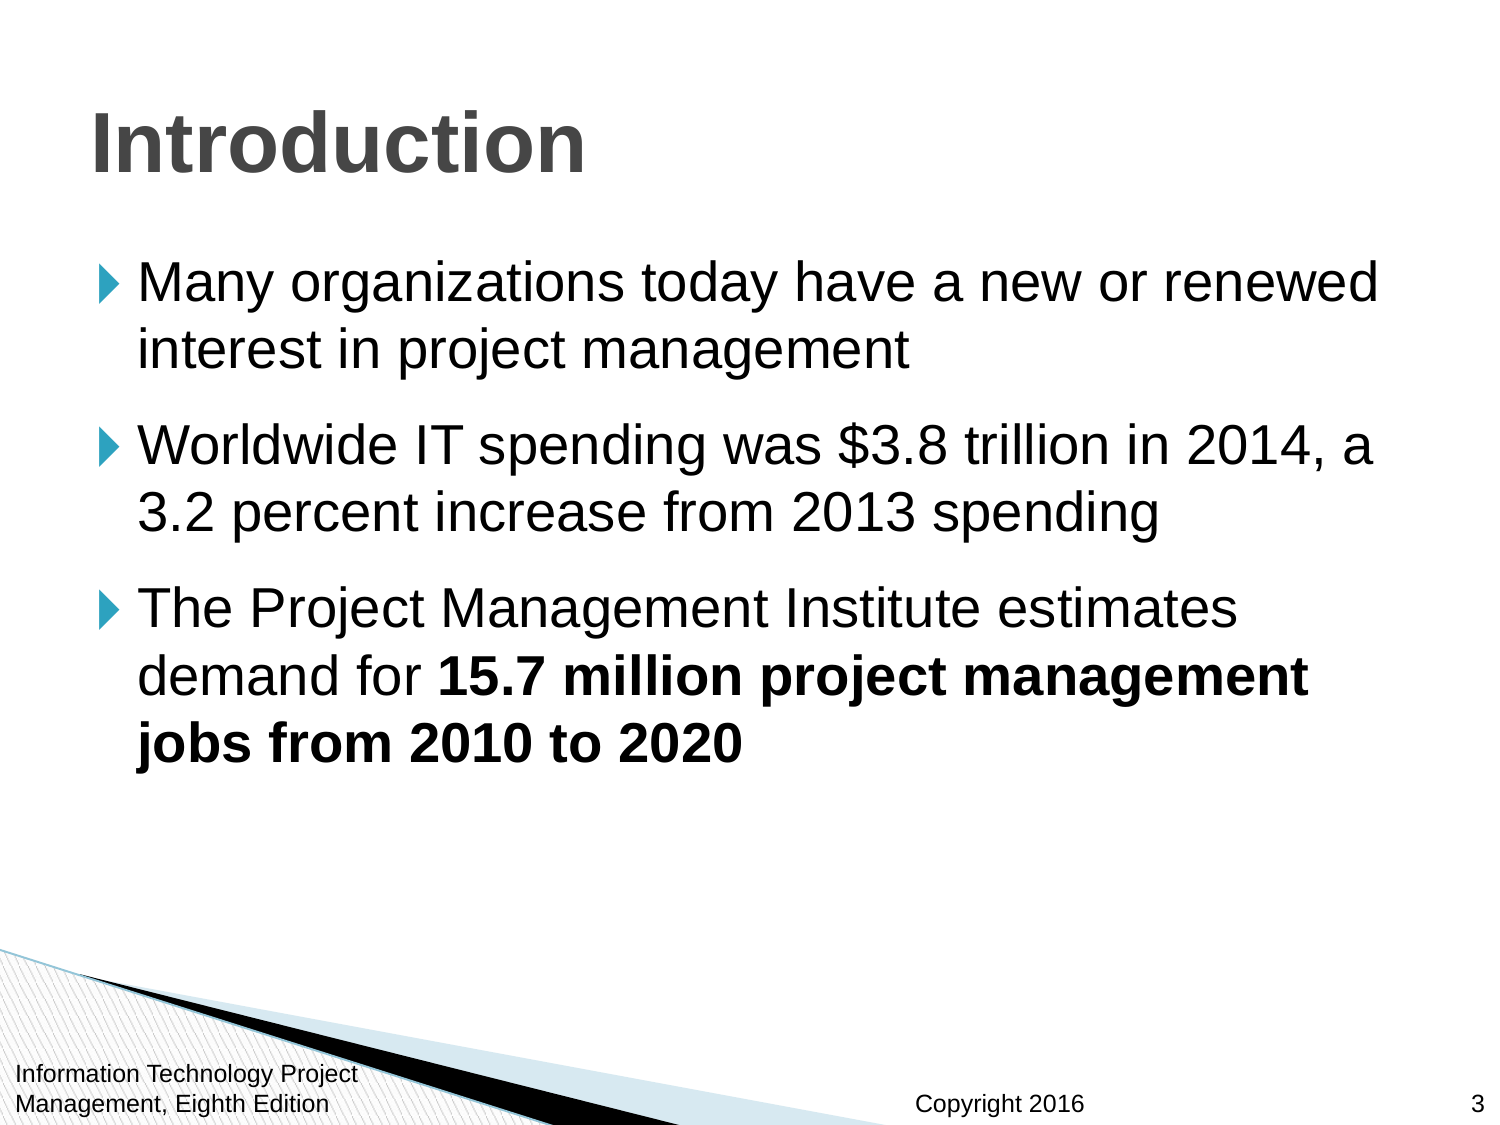

# Introduction
Many organizations today have a new or renewed interest in project management
Worldwide IT spending was $3.8 trillion in 2014, a 3.2 percent increase from 2013 spending
The Project Management Institute estimates demand for 15.7 million project management jobs from 2010 to 2020
Information Technology Project Management, Eighth Edition
3